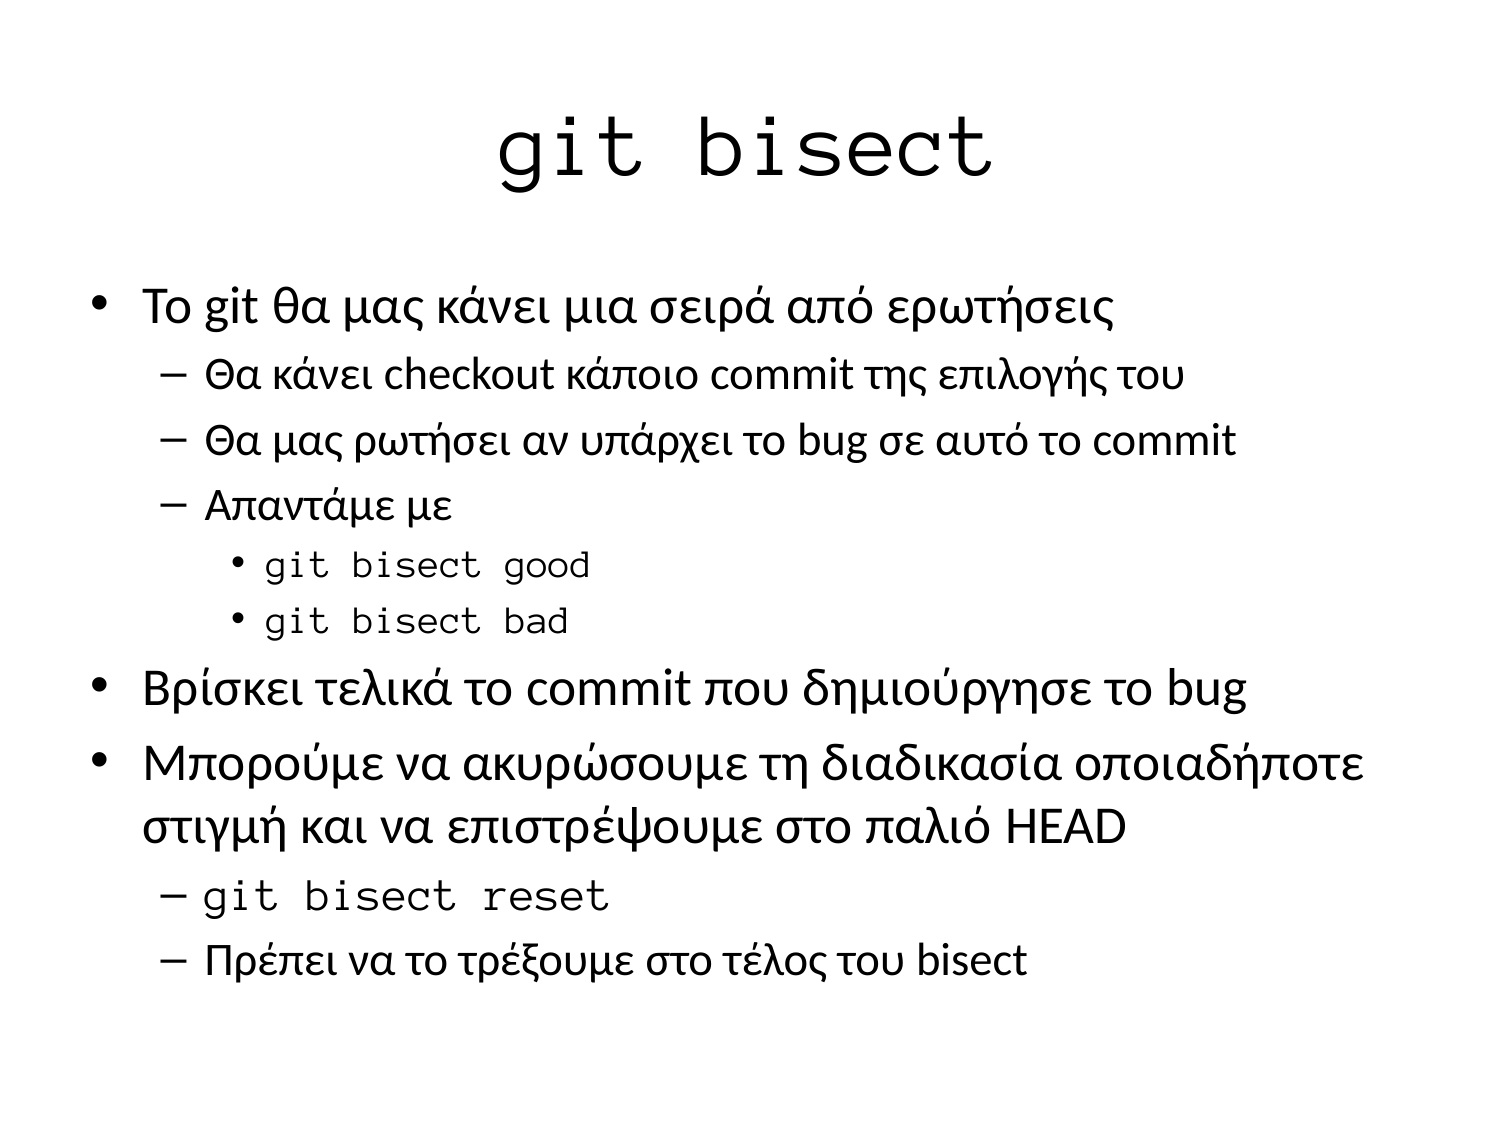

# git bisect
Το git θα μας κάνει μια σειρά από ερωτήσεις
Θα κάνει checkout κάποιο commit της επιλογής του
Θα μας ρωτήσει αν υπάρχει το bug σε αυτό το commit
Απαντάμε με
git bisect good
git bisect bad
Βρίσκει τελικά το commit που δημιούργησε το bug
Μπορούμε να ακυρώσουμε τη διαδικασία οποιαδήποτε στιγμή και να επιστρέψουμε στο παλιό HEAD
git bisect reset
Πρέπει να το τρέξουμε στο τέλος του bisect